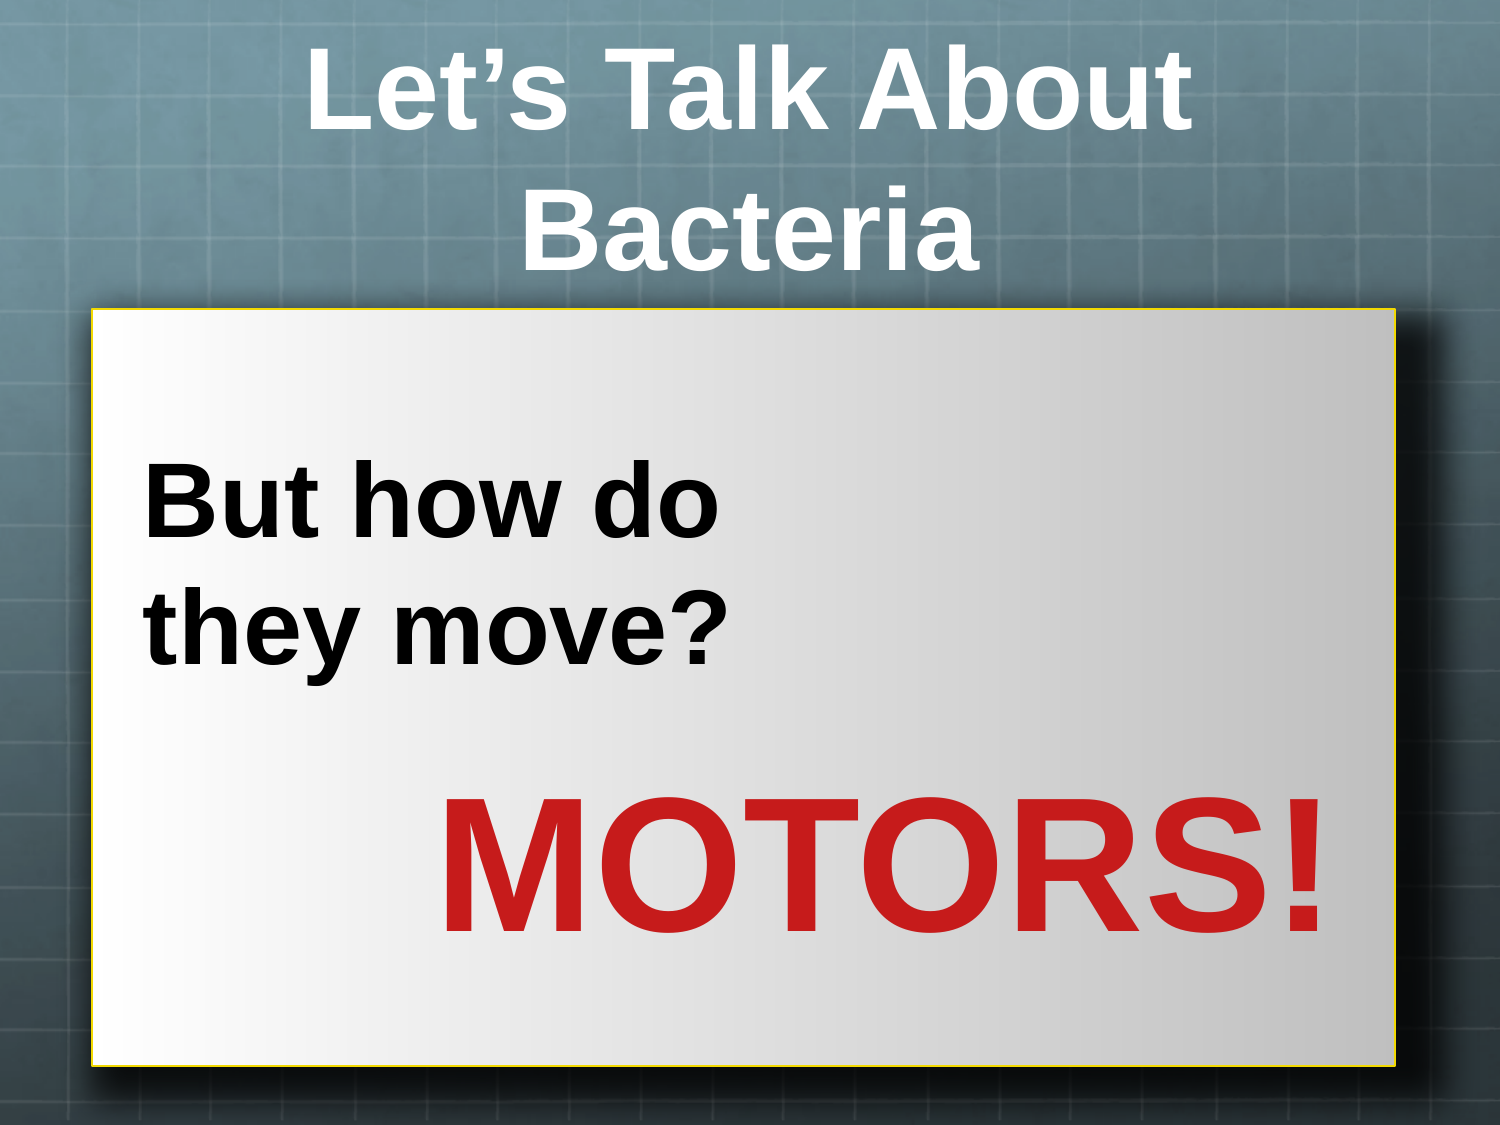

Let’s Talk About Bacteria

# But how do they move?
MOTORS!